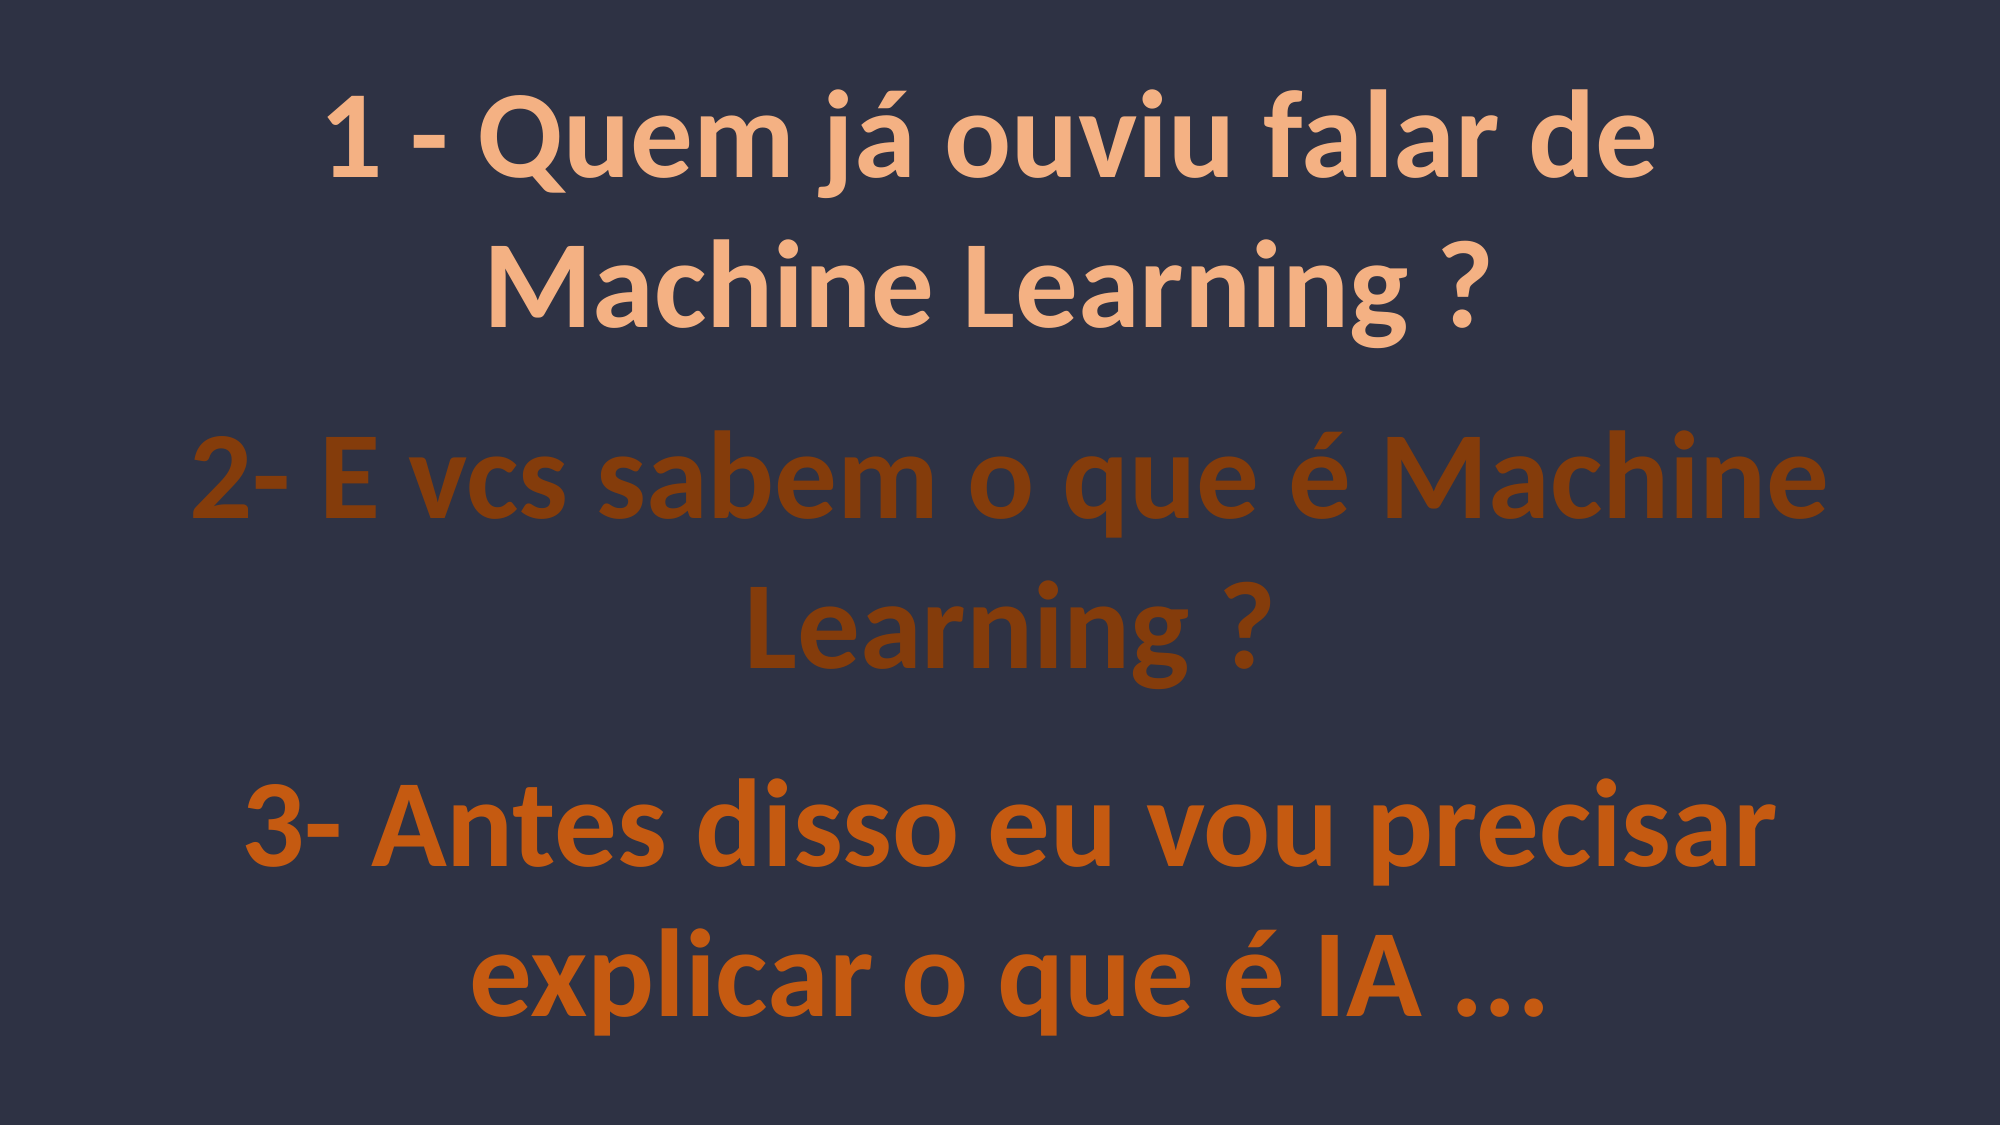

1 - Quem já ouviu falar de
Machine Learning ?

2- E vcs sabem o que é Machine
Learning ?
3- Antes disso eu vou precisar explicar o que é IA ...